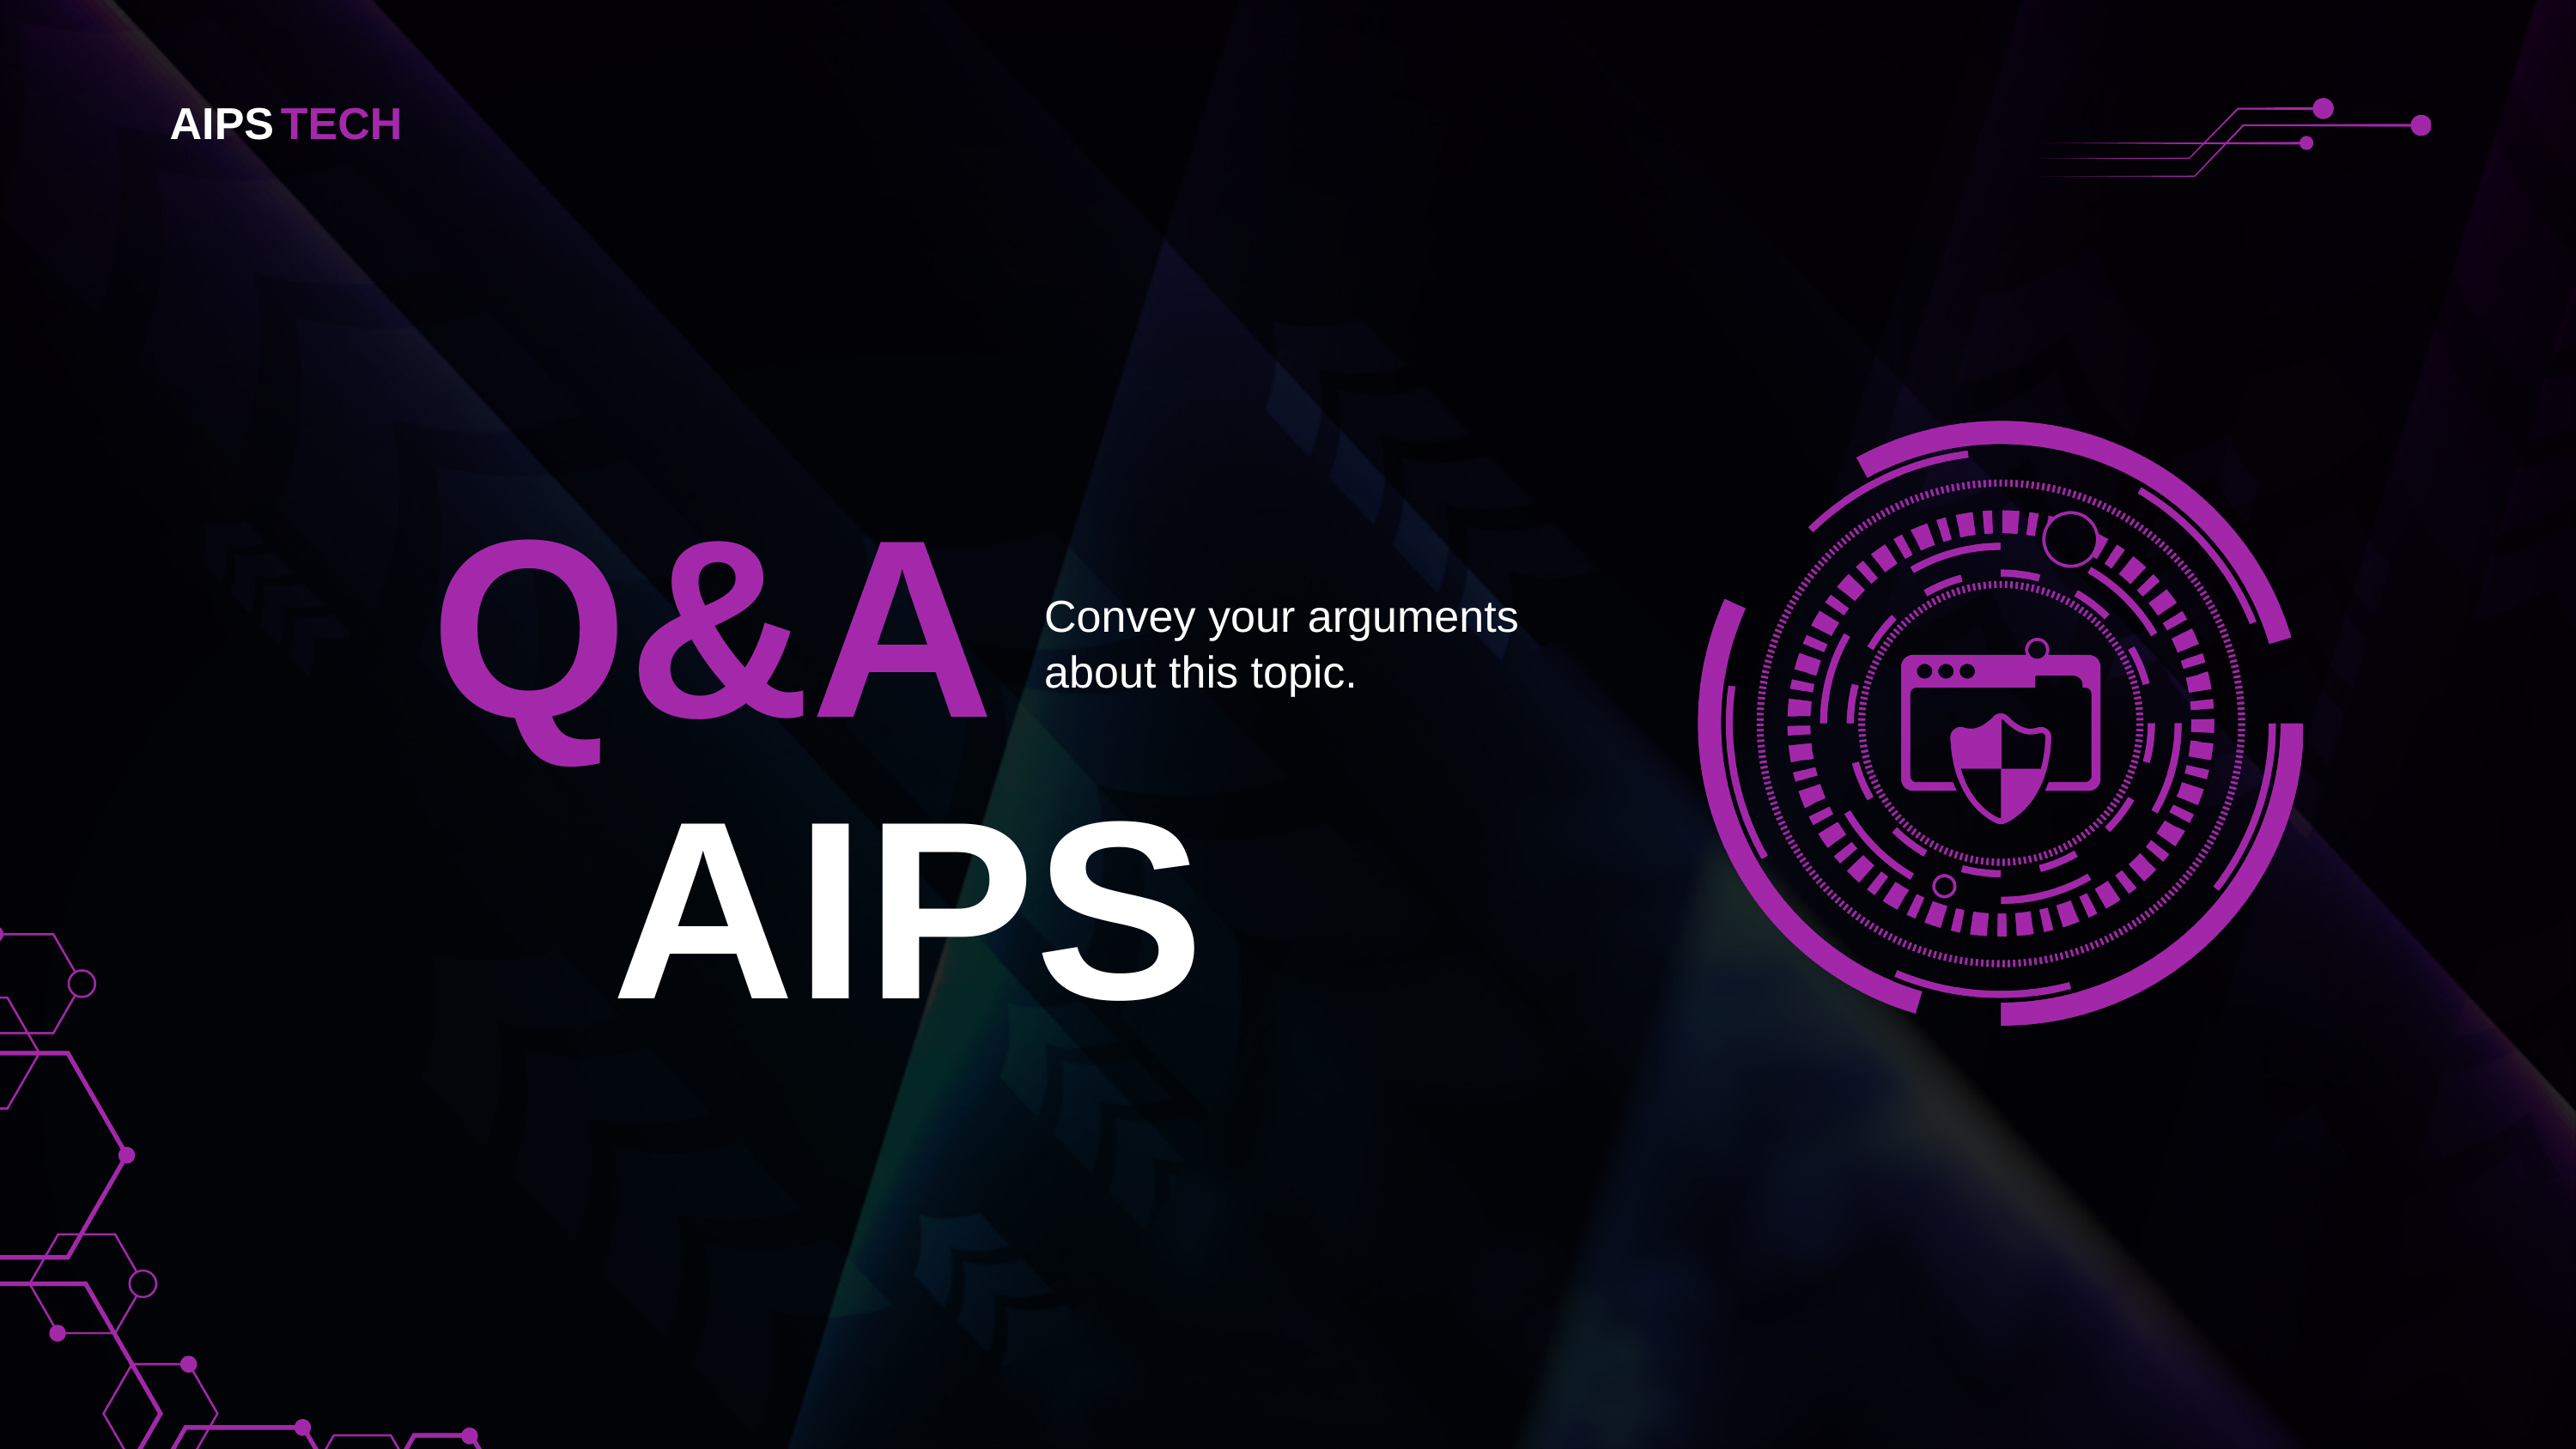

AIPS
TECH

Q&A
Convey your arguments about this topic.
AIPS